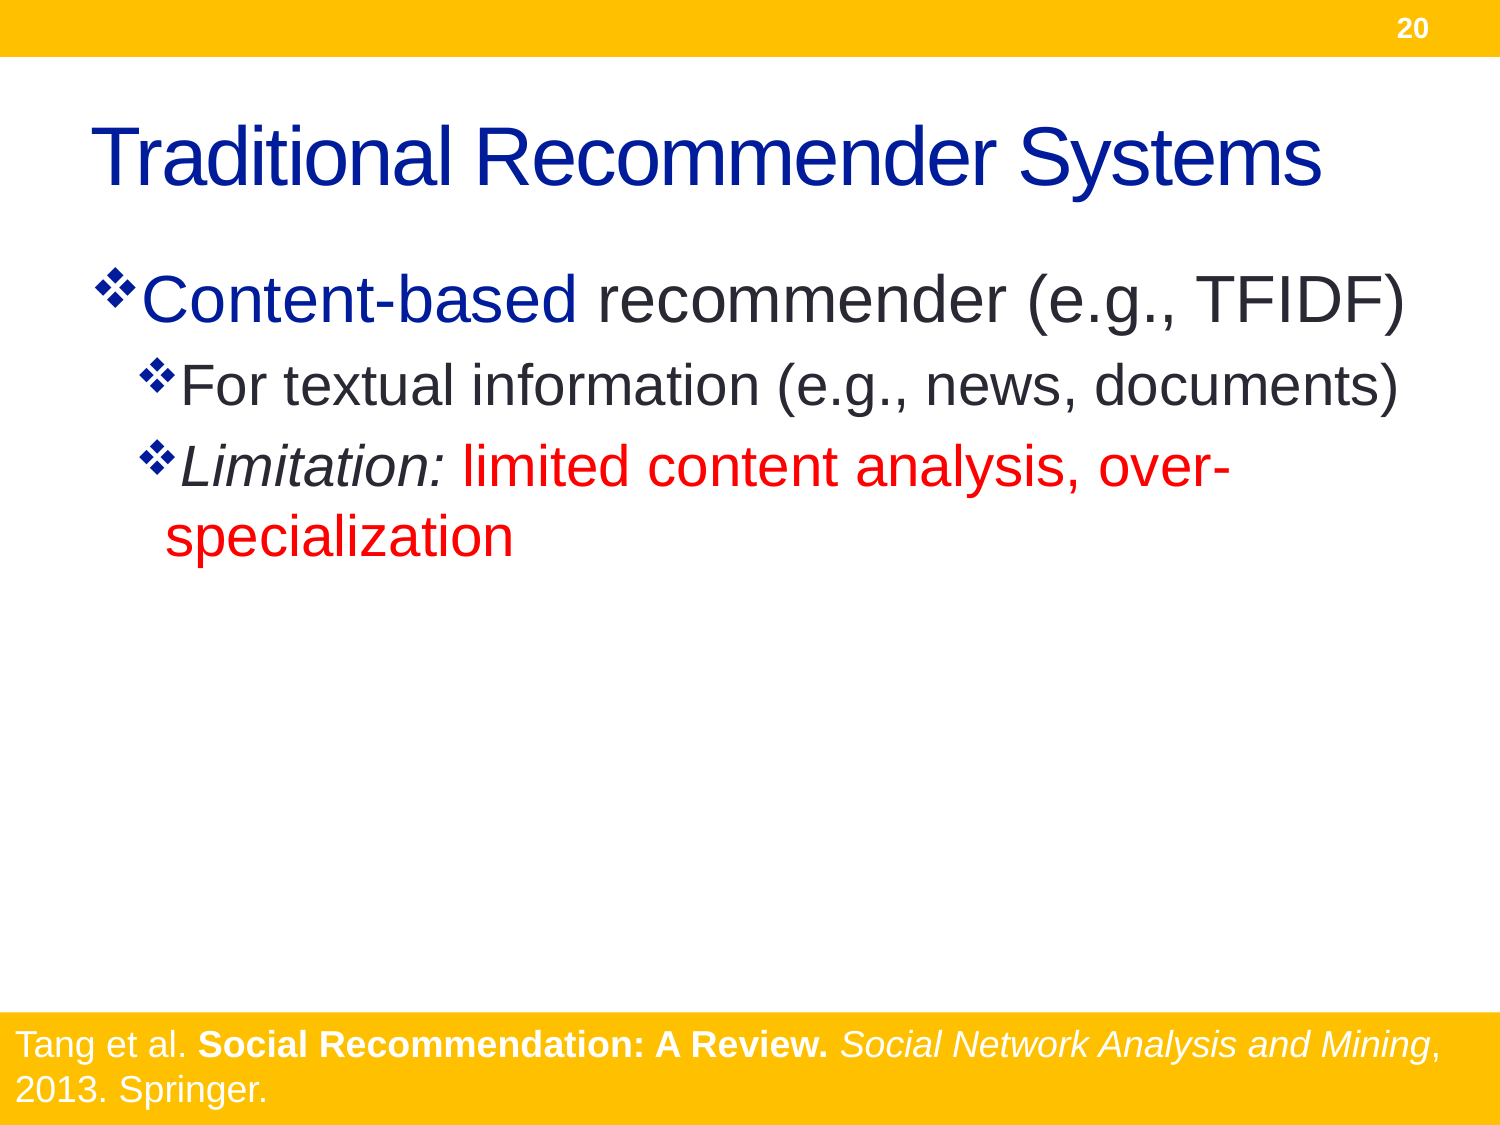

20
# Traditional Recommender Systems
Content-based recommender (e.g., TFIDF)
For textual information (e.g., news, documents)
Limitation: limited content analysis, over-specialization
Tang et al. Social Recommendation: A Review. Social Network Analysis and Mining, 2013. Springer.